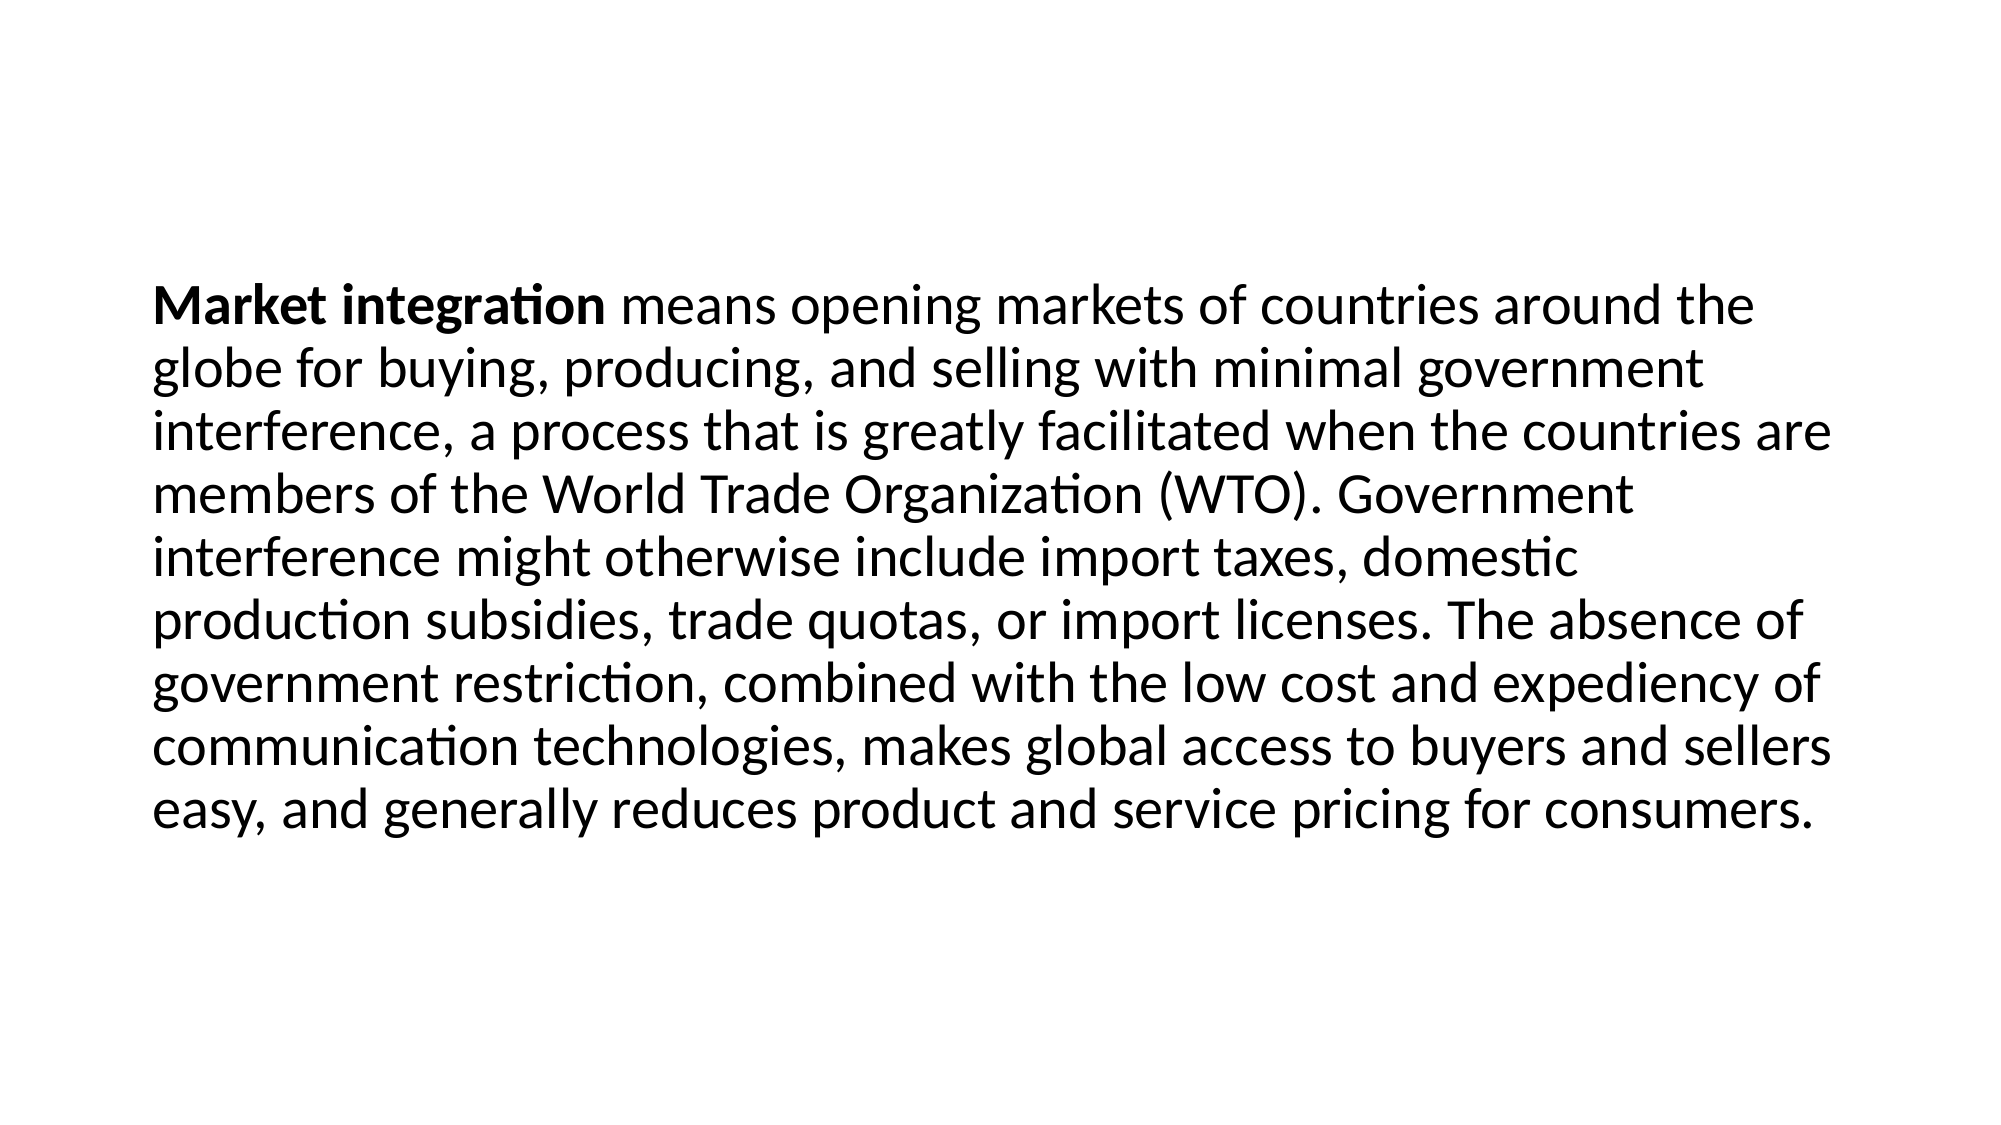

Market integration means opening markets of countries around the globe for buying, producing, and selling with minimal government interference, a process that is greatly facilitated when the countries are members of the World Trade Organization (WTO). Government interference might otherwise include import taxes, domestic production subsidies, trade quotas, or import licenses. The absence of government restriction, combined with the low cost and expediency of communication technologies, makes global access to buyers and sellers easy, and generally reduces product and service pricing for consumers.